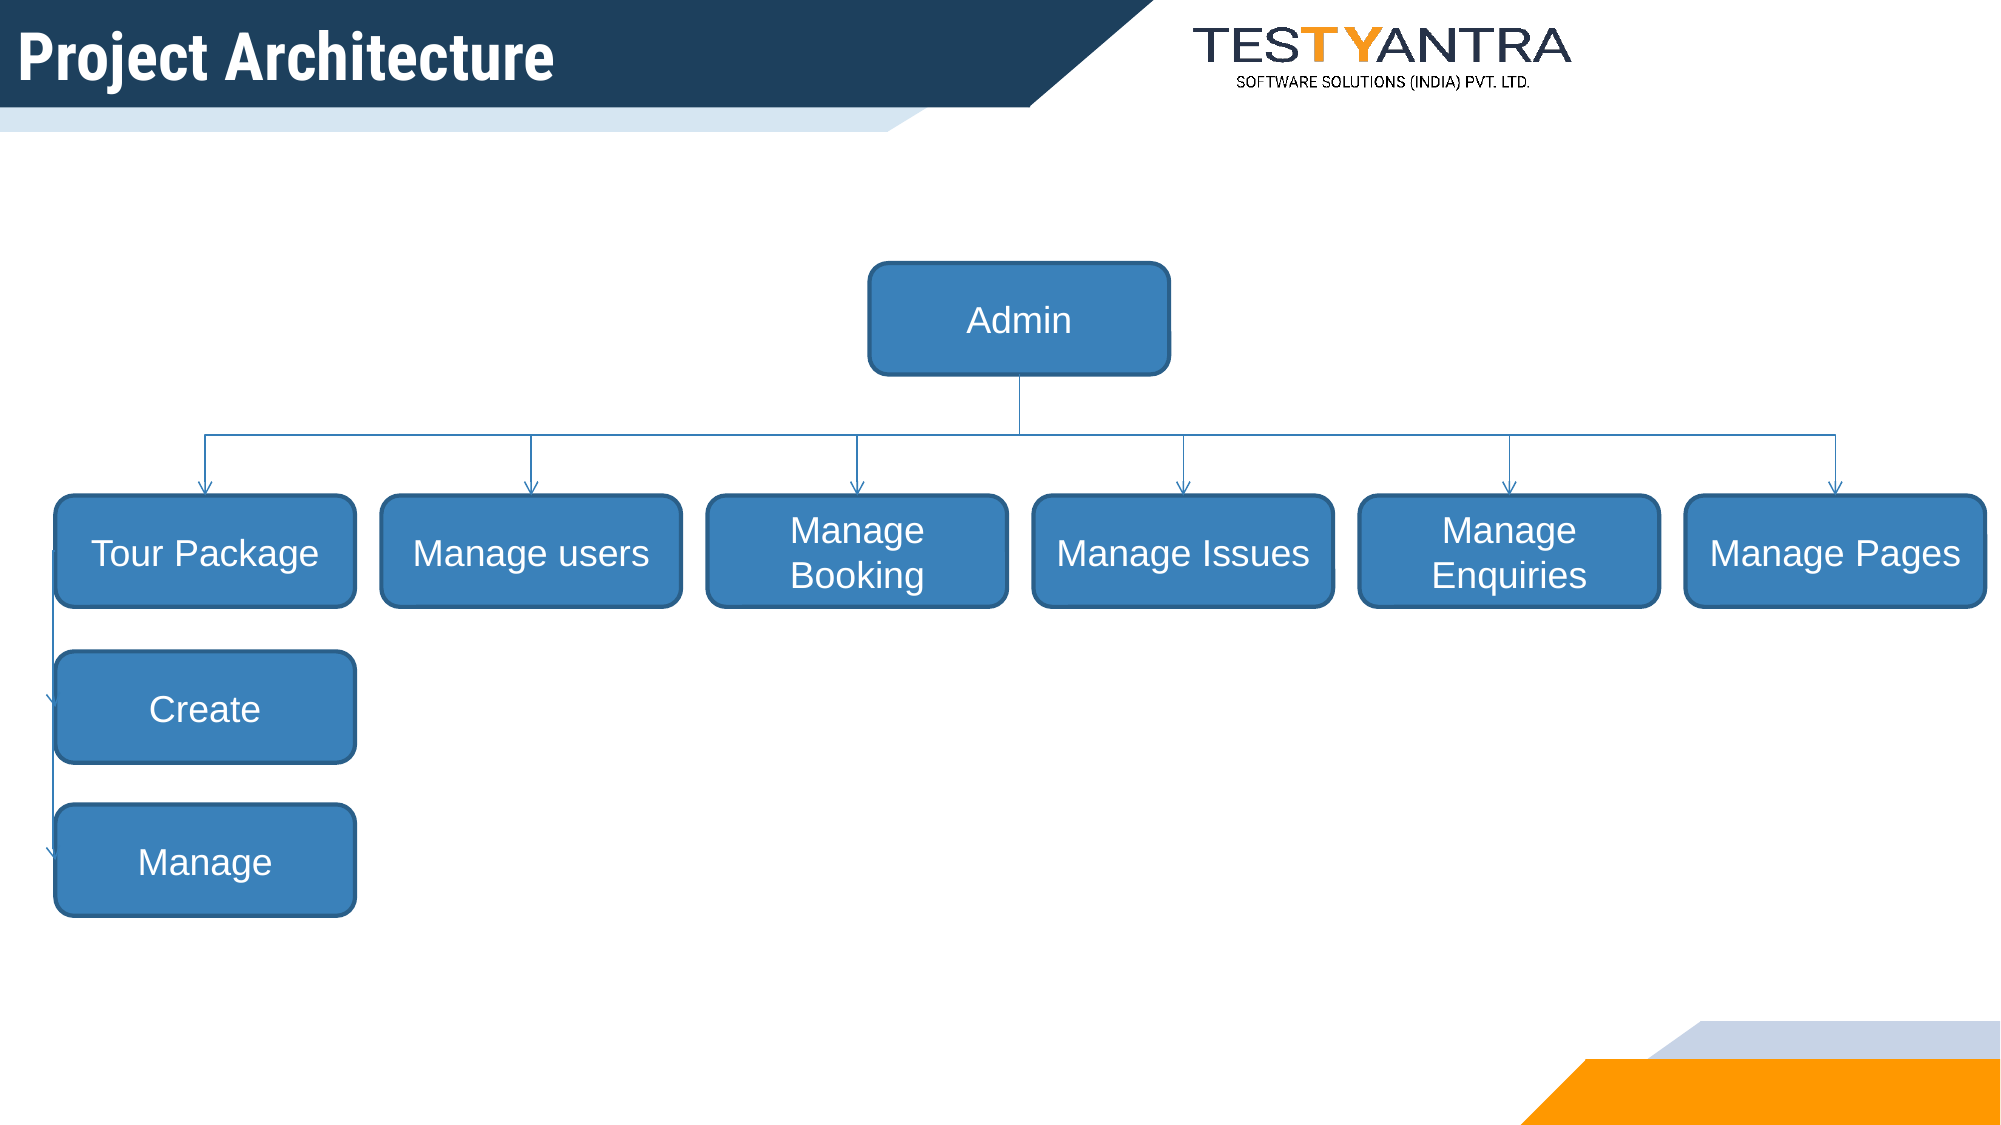

# Project Architecture

Admin
Tour Package
Manage users
Manage Booking
Manage Issues
Manage Enquiries
Manage Pages
Create
Manage
5